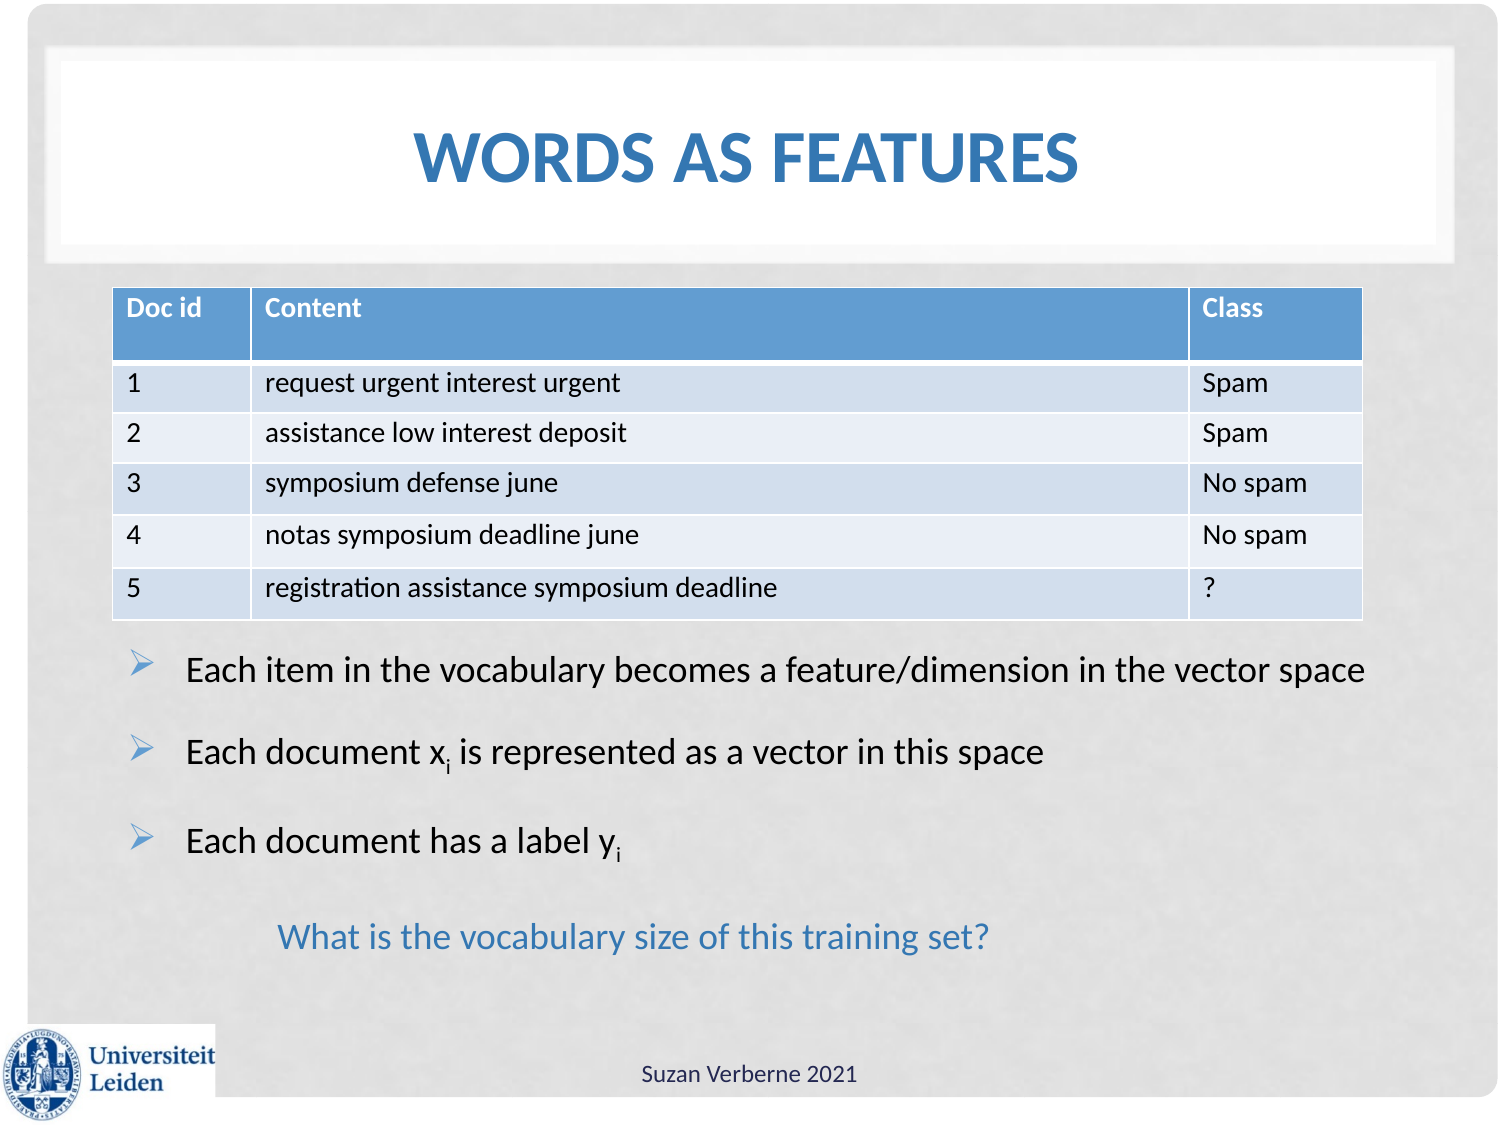

# Words as features
| Doc id | Content | Class |
| --- | --- | --- |
| 1 | request urgent interest urgent | Spam |
| 2 | assistance low interest deposit | Spam |
| 3 | symposium defense june | No spam |
| 4 | notas symposium deadline june | No spam |
| 5 | registration assistance symposium deadline | ? |

Each item in the vocabulary becomes a feature/dimension in the vector space
Each document xi is represented as a vector in this space
Each document has a label yi

	What is the vocabulary size of this training set?

Suzan Verberne 2021